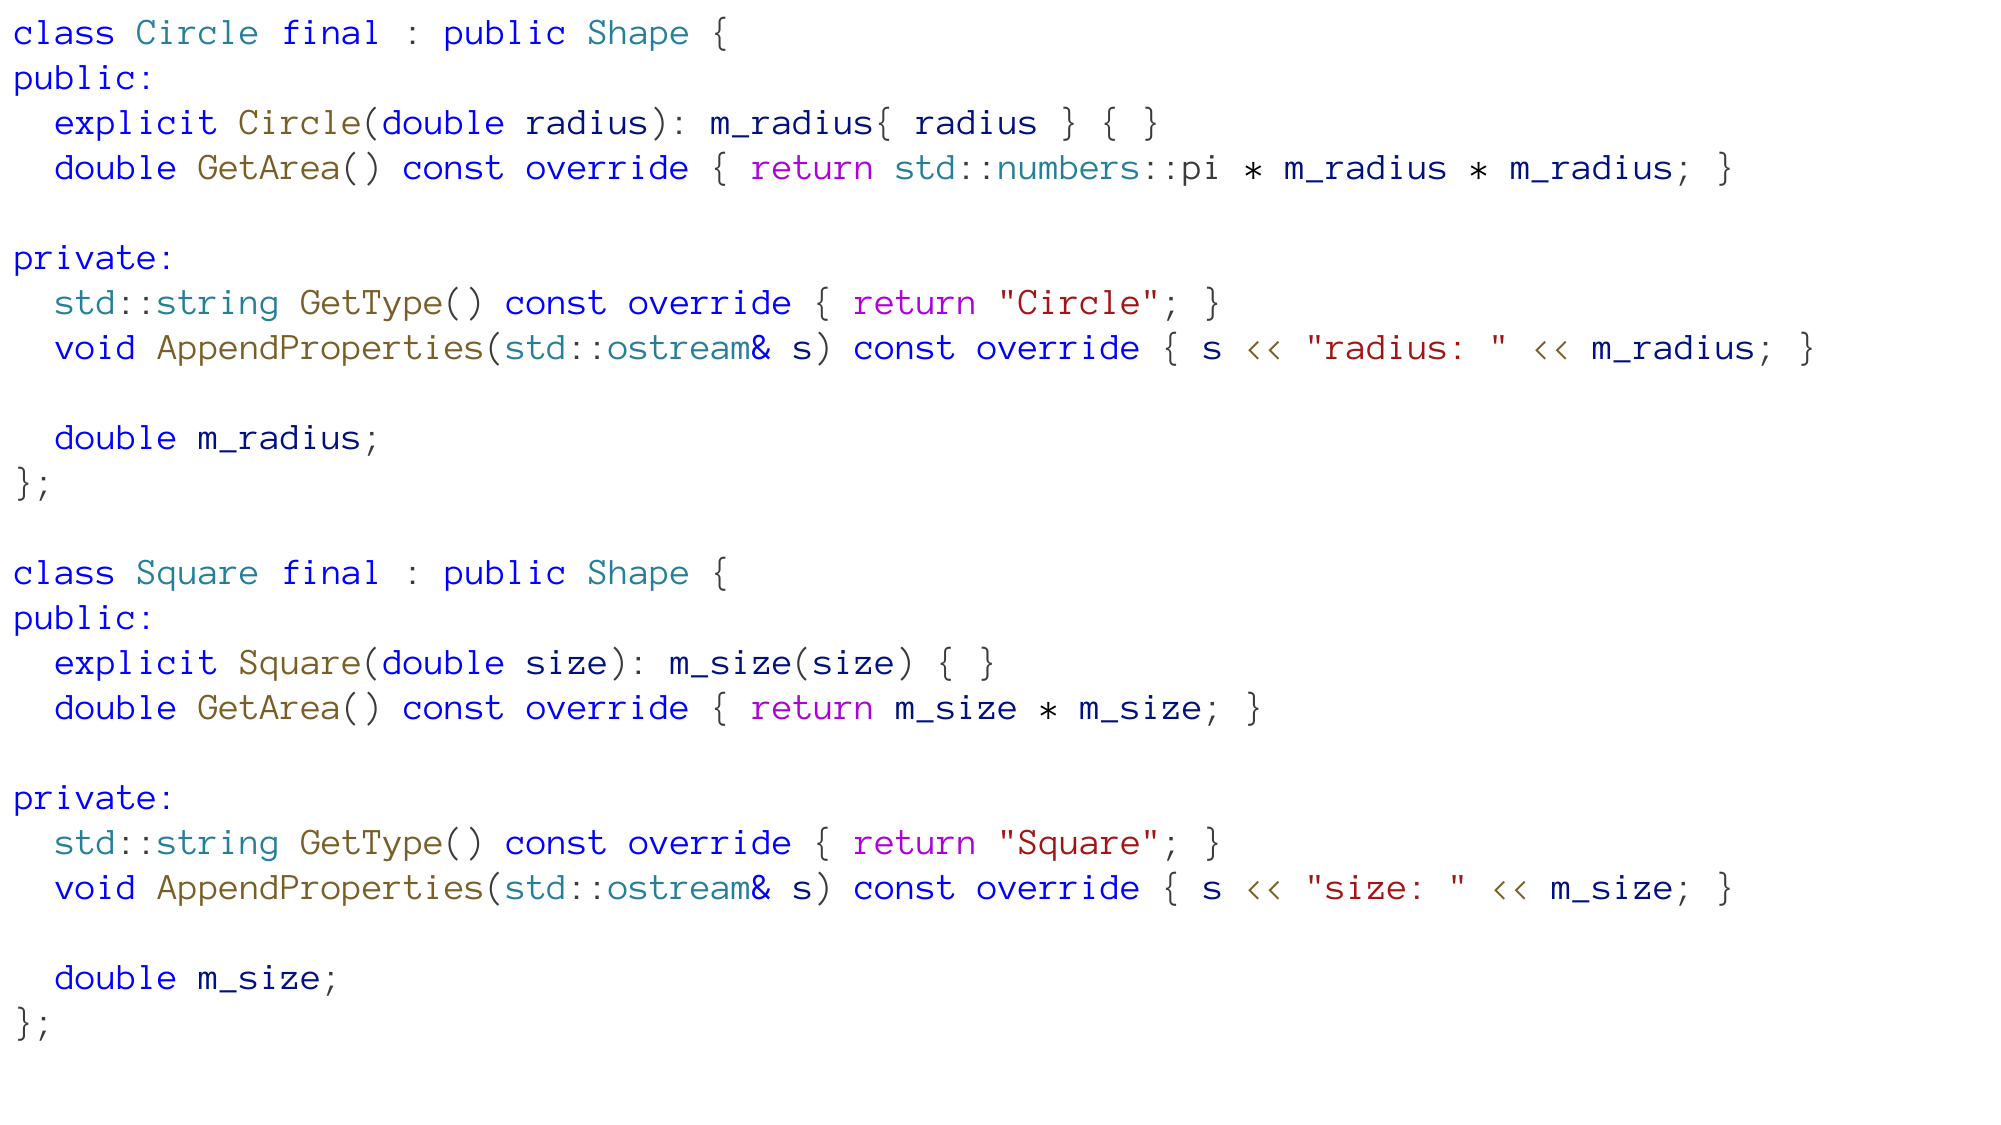

class Circle final : public Shape {
public:
  explicit Circle(double radius): m_radius{ radius } { }
  double GetArea() const override { return std::numbers::pi * m_radius * m_radius; }

private:
  std::string GetType() const override { return "Circle"; }
  void AppendProperties(std::ostream& s) const override { s << "radius: " << m_radius; }

  double m_radius;
};

class Square final : public Shape {
public:
  explicit Square(double size): m_size(size) { }
  double GetArea() const override { return m_size * m_size; }
private:
  std::string GetType() const override { return "Square"; }
  void AppendProperties(std::ostream& s) const override { s << "size: " << m_size; }

  double m_size;
};